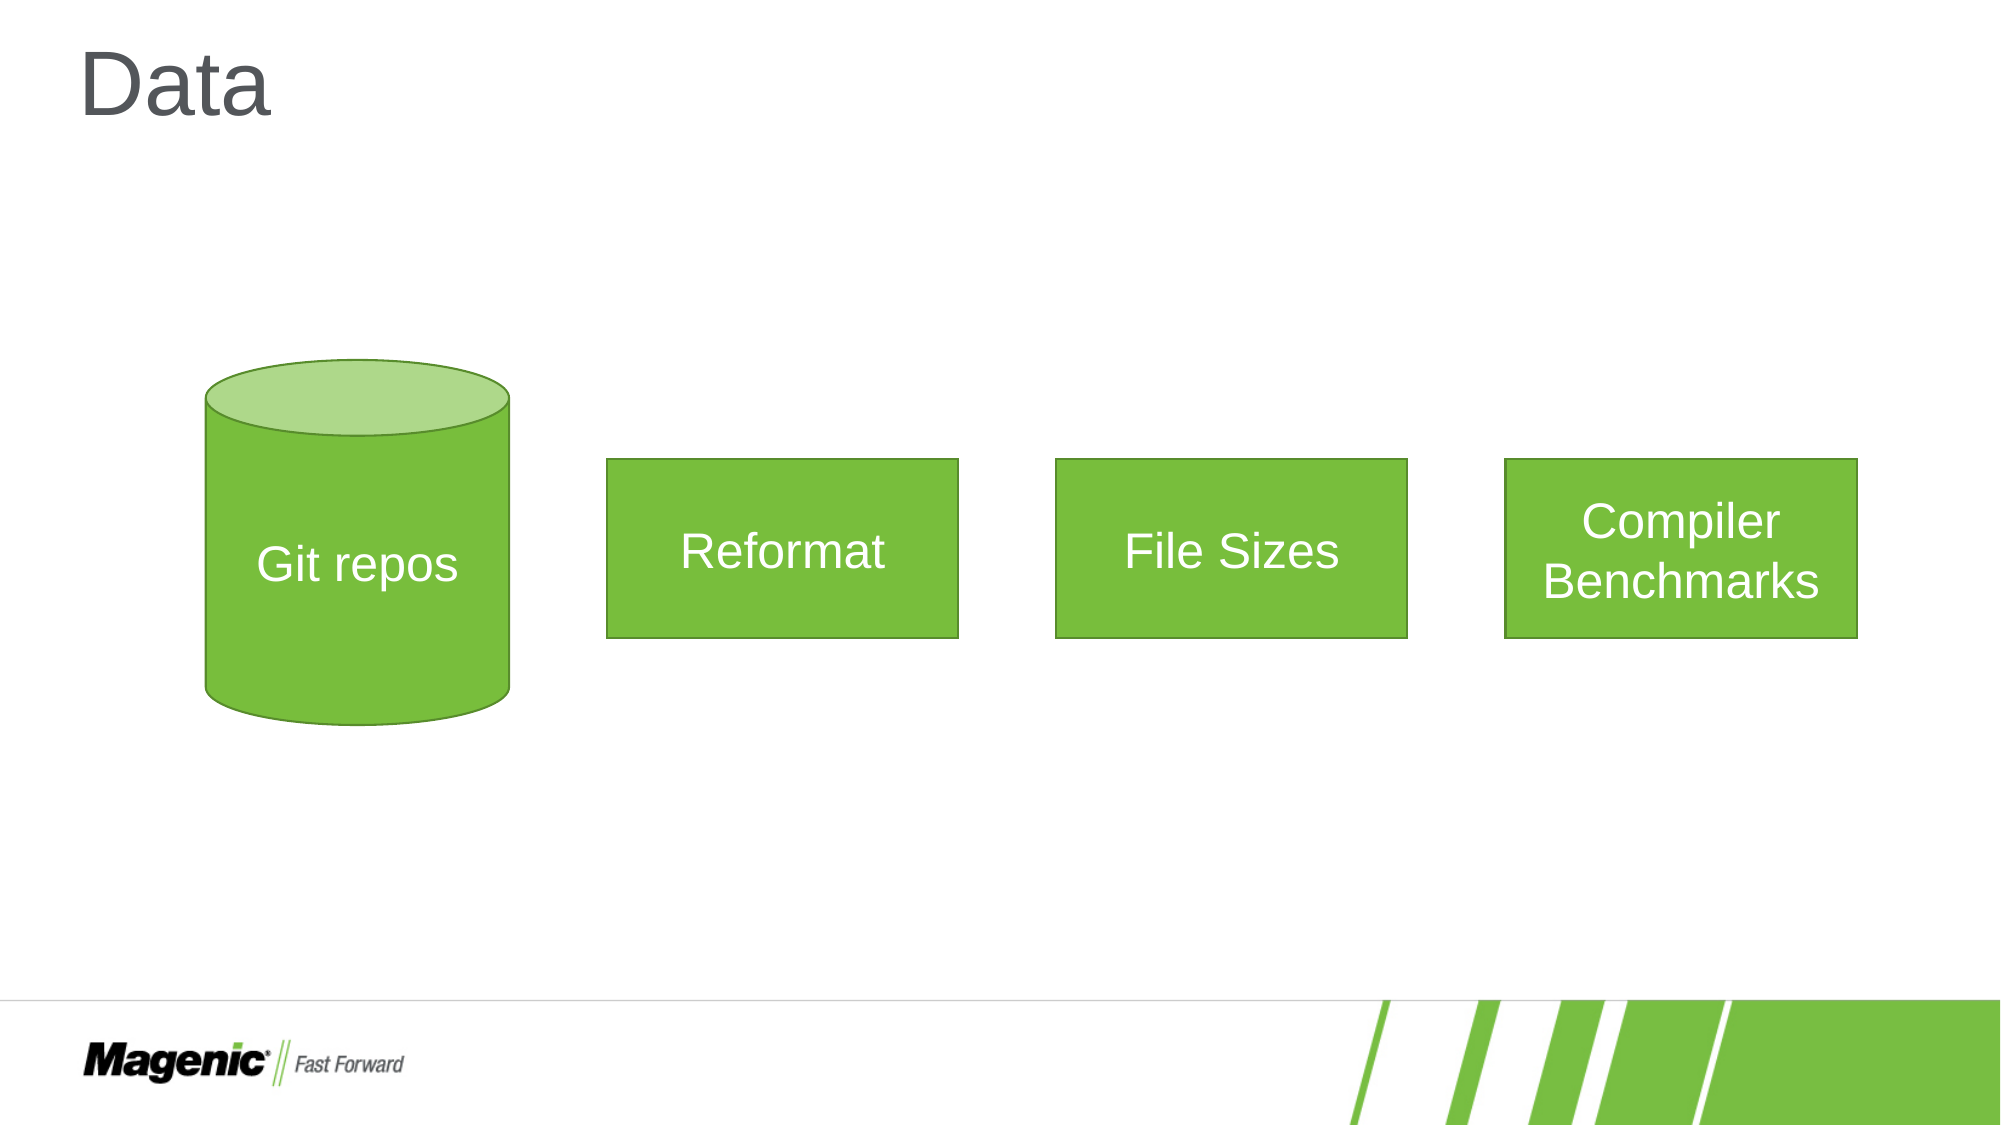

# Data
Git repos
Reformat
File Sizes
Compiler Benchmarks